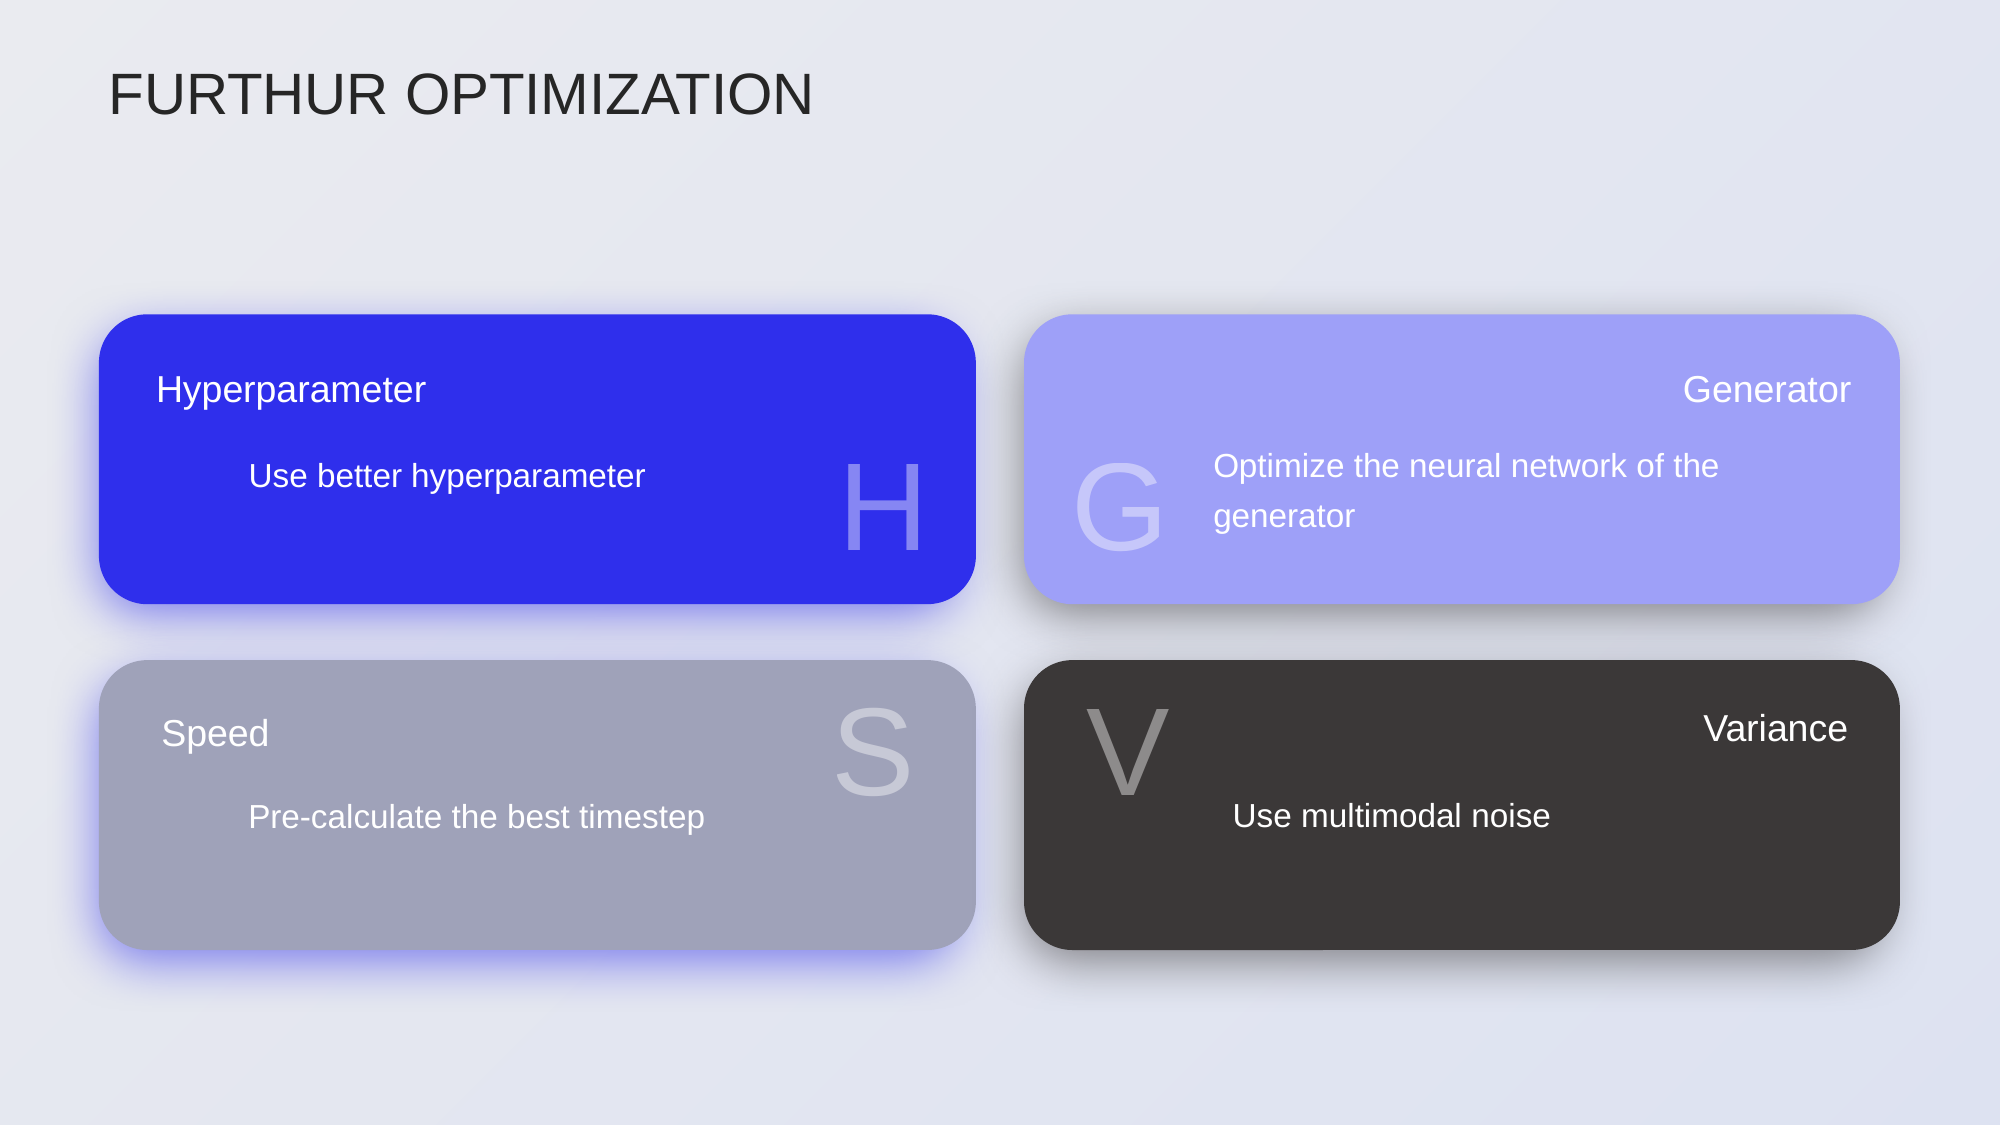

FURTHUR OPTIMIZATION

Generator
Hyperparameter
H
G
Optimize the neural network of the generator
Use better hyperparameter

S
V

Speed
Variance
Use multimodal noise
Pre-calculate the best timestep